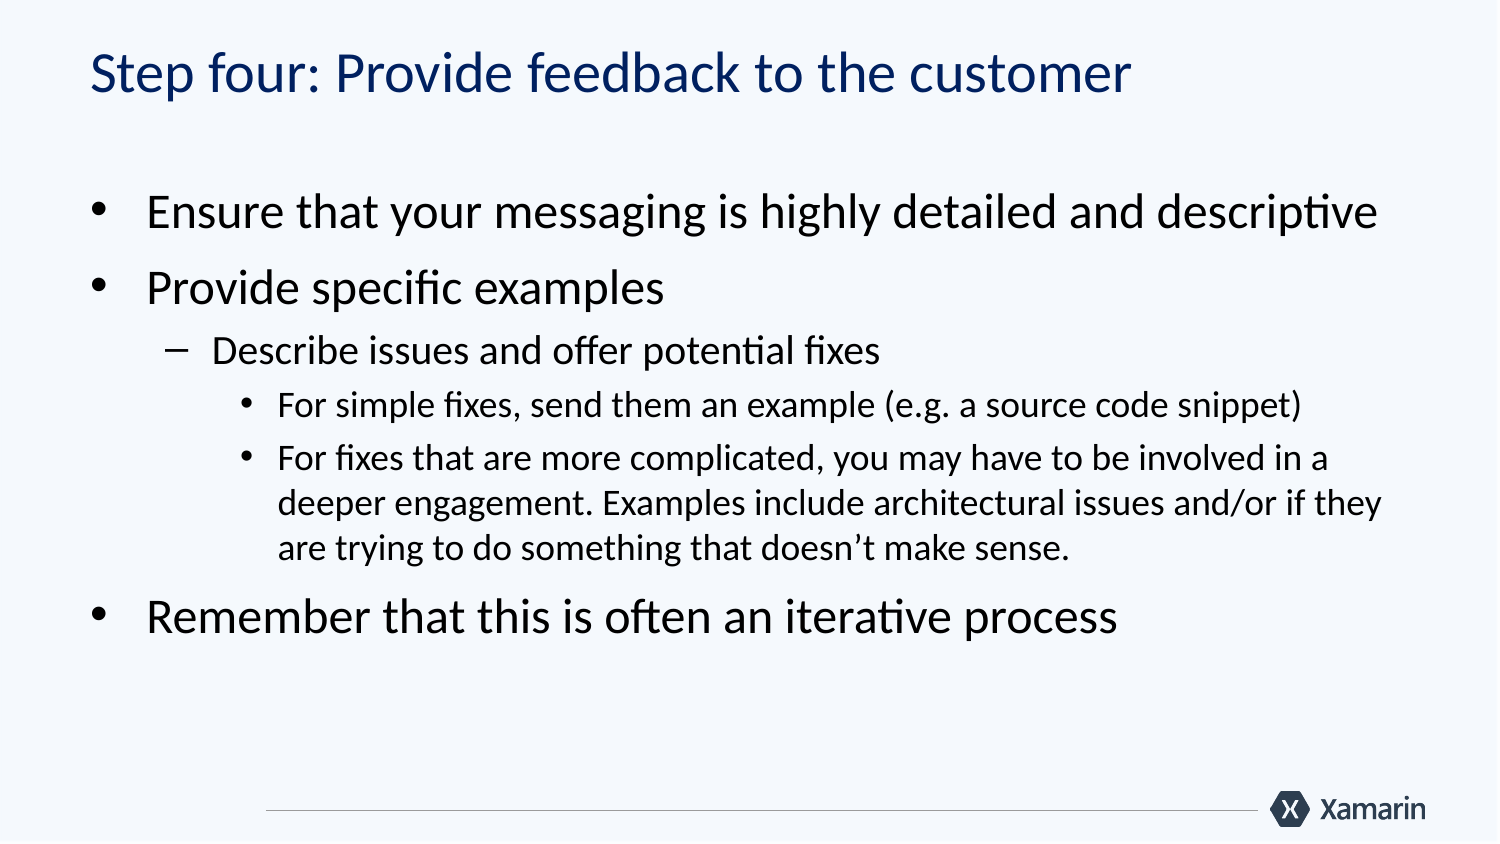

# Step four: Provide feedback to the customer
Ensure that your messaging is highly detailed and descriptive
Provide specific examples
Describe issues and offer potential fixes
For simple fixes, send them an example (e.g. a source code snippet)
For fixes that are more complicated, you may have to be involved in a deeper engagement. Examples include architectural issues and/or if they are trying to do something that doesn’t make sense.
Remember that this is often an iterative process